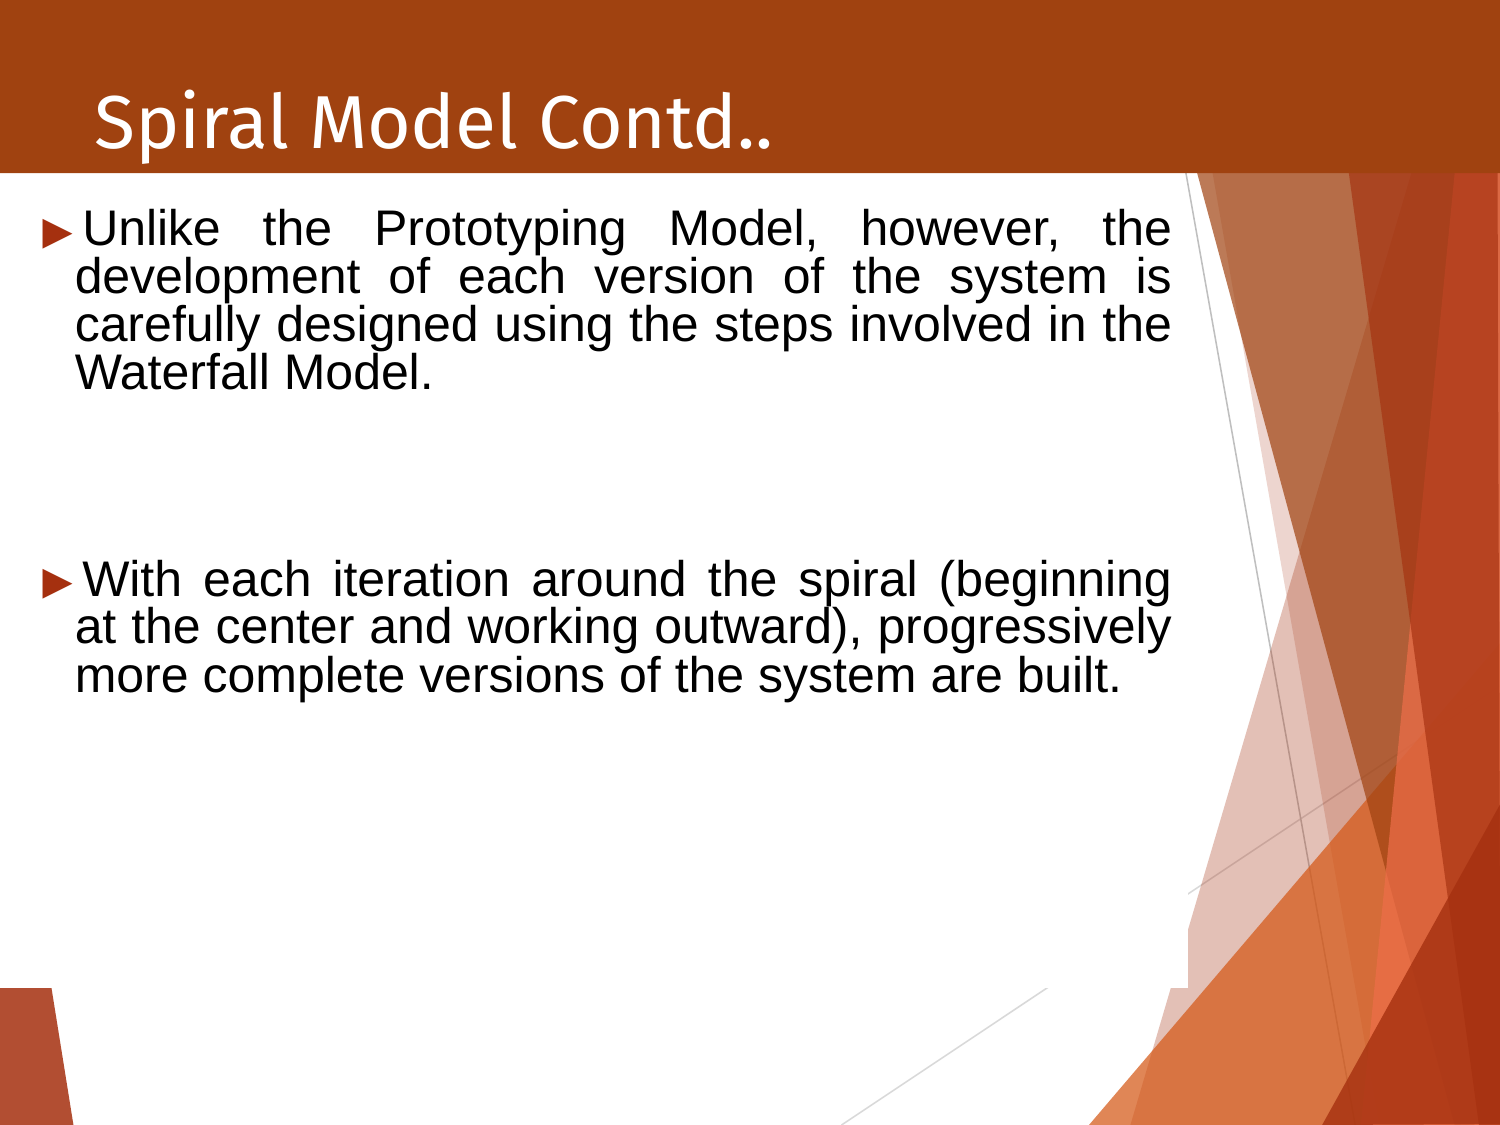

# Spiral Model Contd..
Unlike the Prototyping Model, however, the development of each version of the system is carefully designed using the steps involved in the Waterfall Model.

With each iteration around the spiral (beginning at the center and working outward), progressively more complete versions of the system are built.